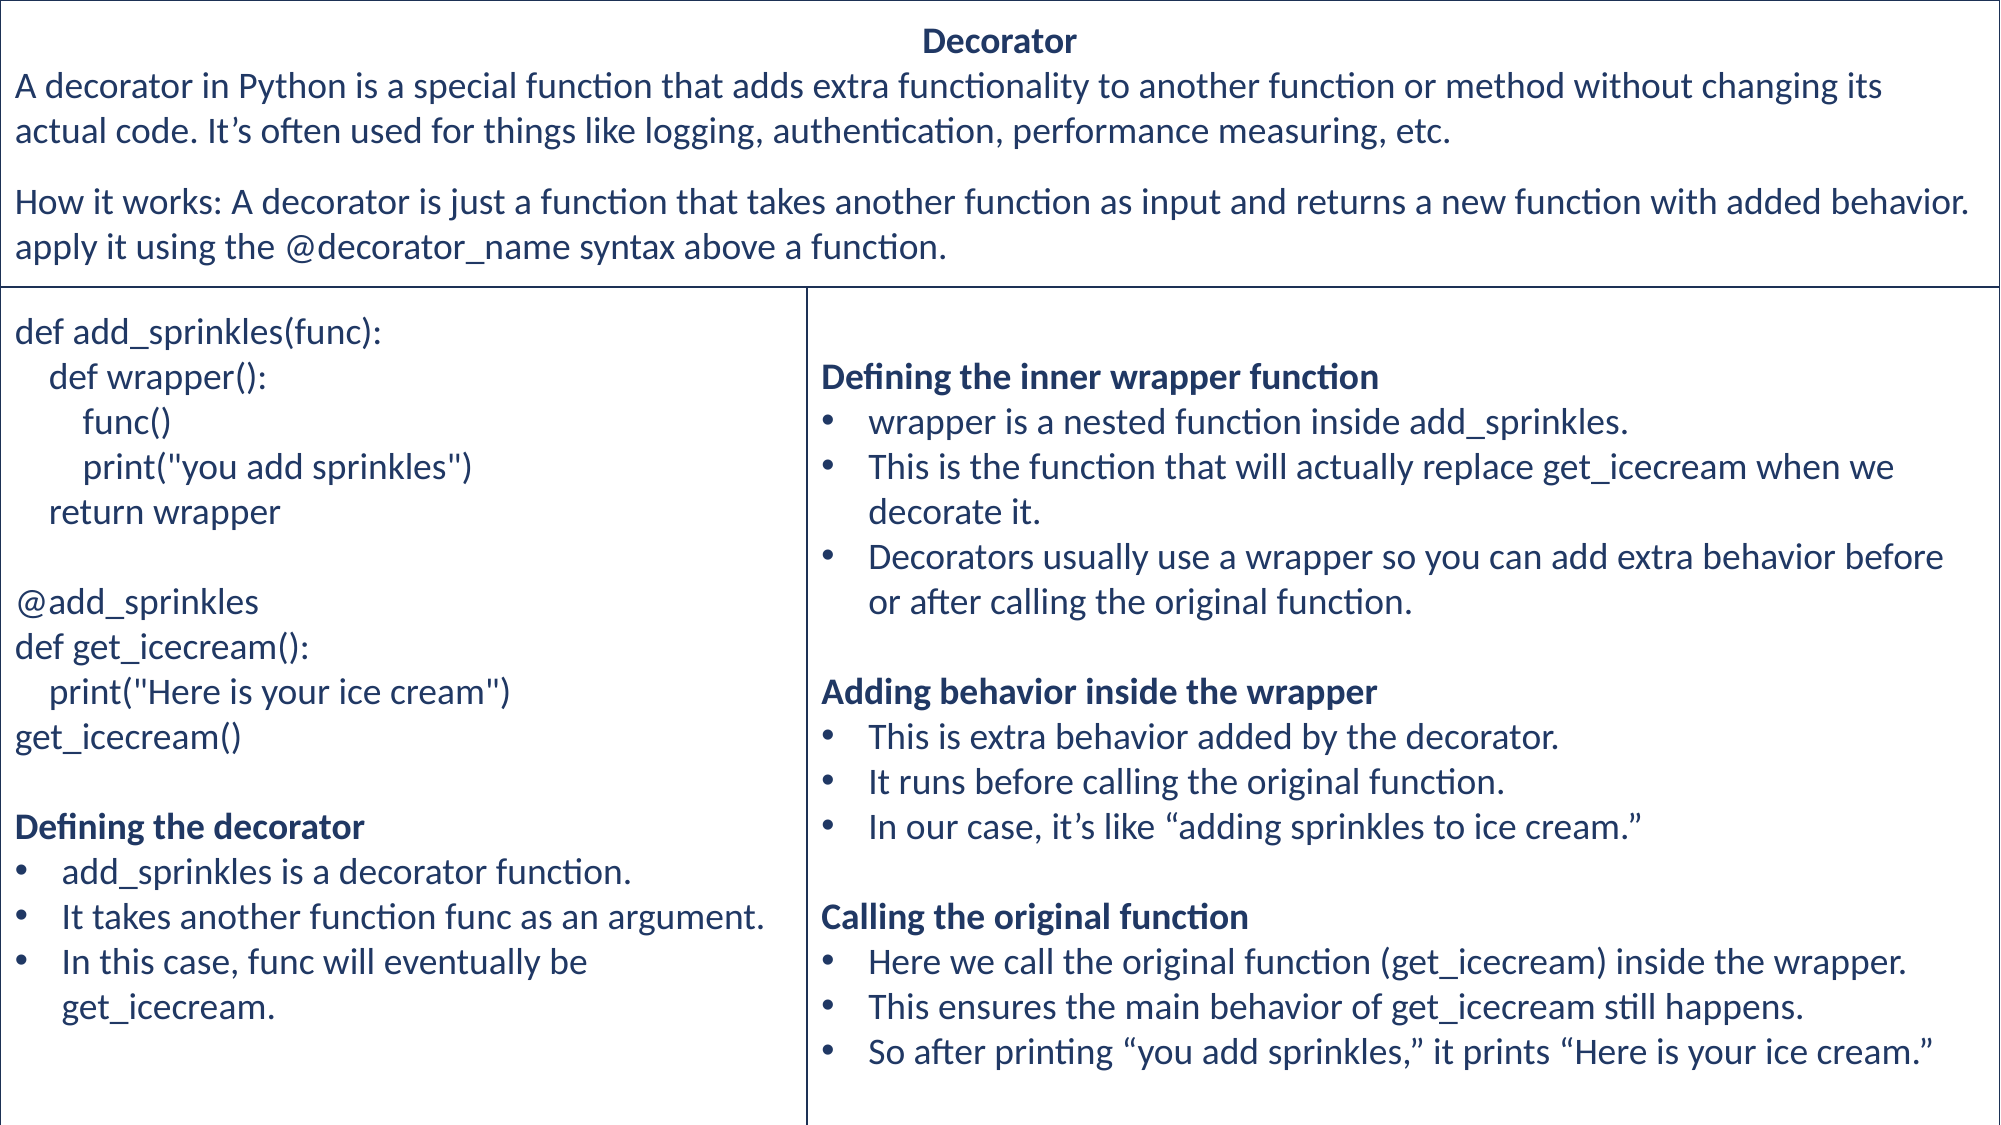

Decorator
A decorator in Python is a special function that adds extra functionality to another function or method without changing its actual code. It’s often used for things like logging, authentication, performance measuring, etc.

How it works: A decorator is just a function that takes another function as input and returns a new function with added behavior. apply it using the @decorator_name syntax above a function.

def add_sprinkles(func):
    def wrapper():
        func()
        print("you add sprinkles")
    return wrapper

@add_sprinkles
def get_icecream():
    print("Here is your ice cream")
get_icecream()

Defining the decorator
add_sprinkles is a decorator function.
It takes another function func as an argument.
In this case, func will eventually be get_icecream.

Defining the inner wrapper function
wrapper is a nested function inside add_sprinkles.
This is the function that will actually replace get_icecream when we decorate it.
Decorators usually use a wrapper so you can add extra behavior before or after calling the original function.

Adding behavior inside the wrapper
This is extra behavior added by the decorator.
It runs before calling the original function.
In our case, it’s like “adding sprinkles to ice cream.”

Calling the original function
Here we call the original function (get_icecream) inside the wrapper.
This ensures the main behavior of get_icecream still happens.
So after printing “you add sprinkles,” it prints “Here is your ice cream.”